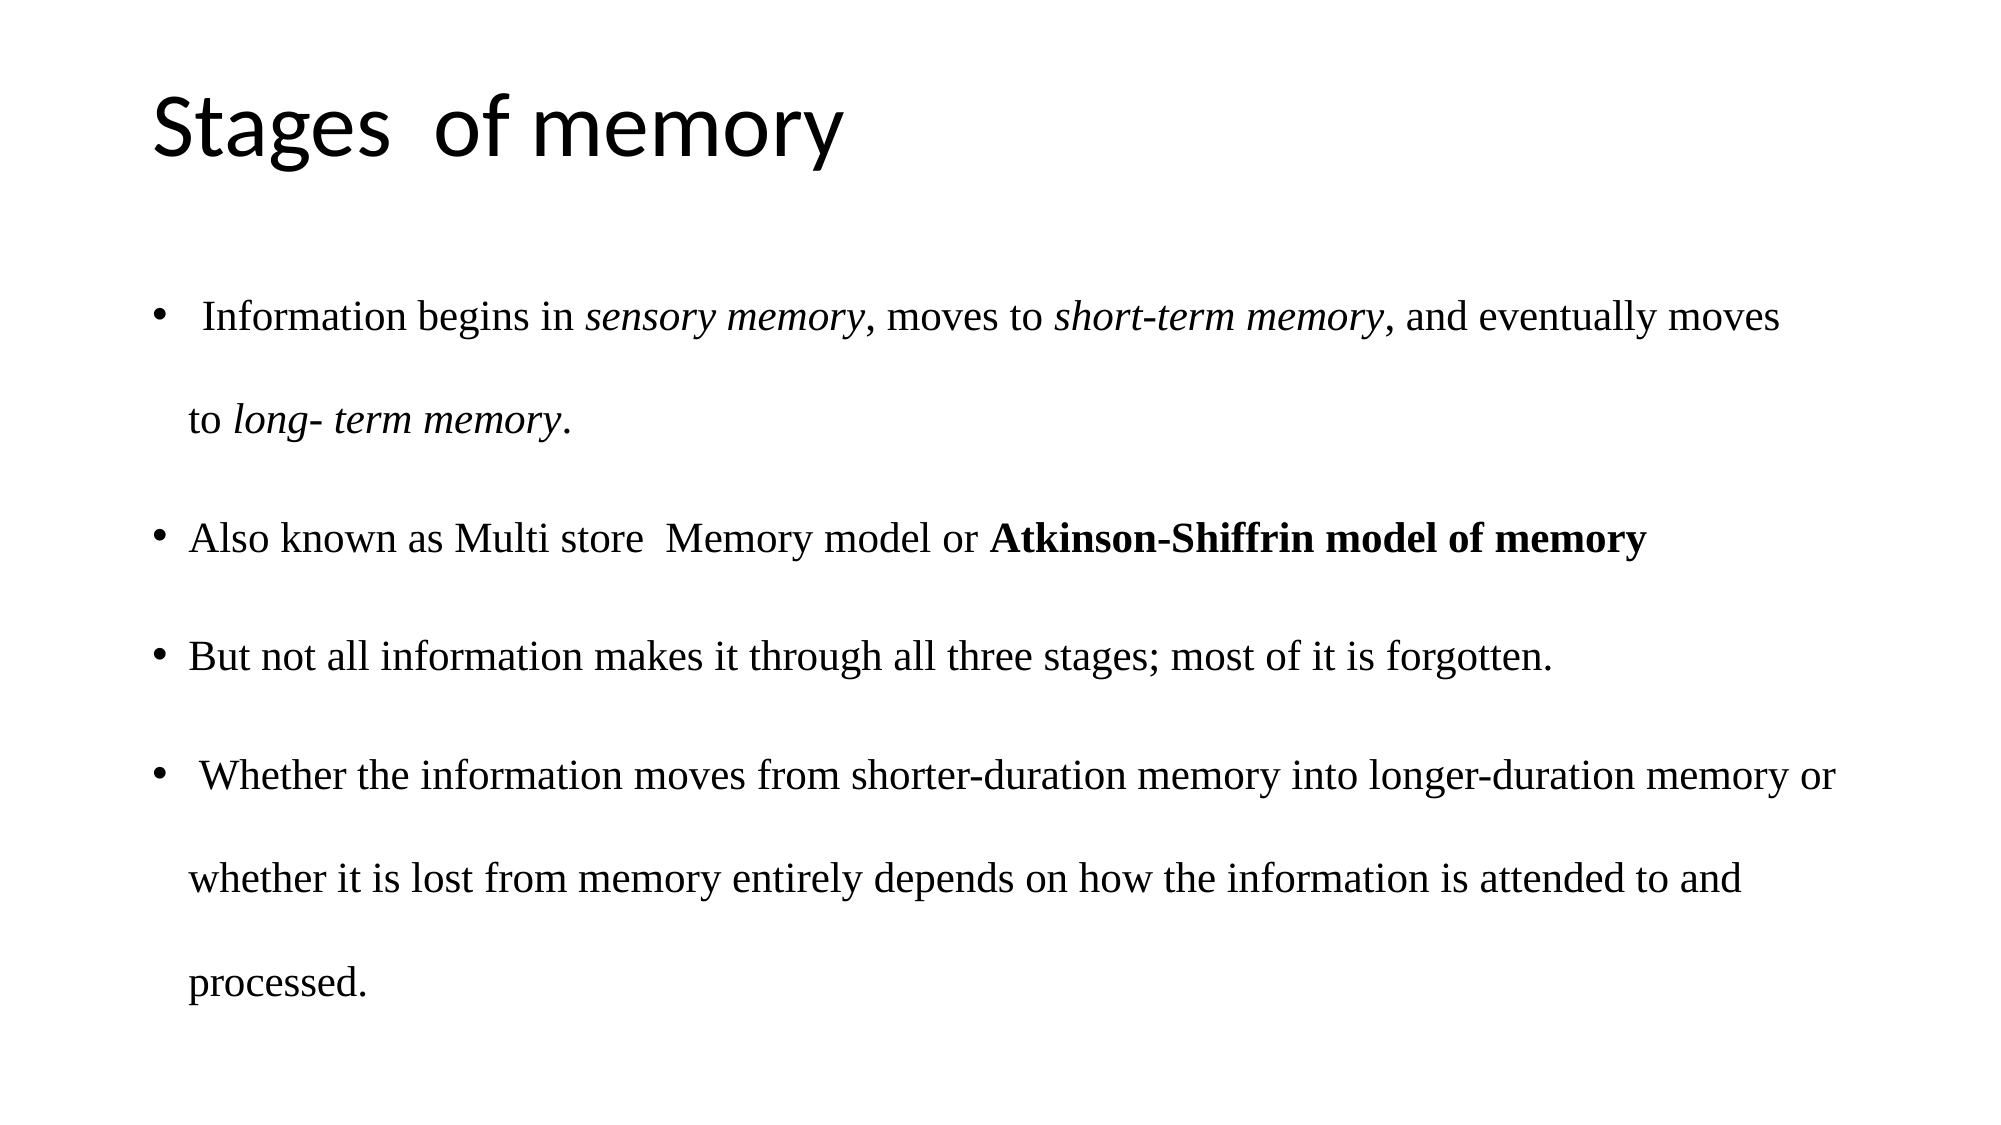

# Stages  of memory
 Information begins in sensory memory, moves to short-term memory, and eventually moves to long- term memory.
Also known as Multi store  Memory model or Atkinson-Shiffrin model of memory
But not all information makes it through all three stages; most of it is forgotten.
 Whether the information moves from shorter-duration memory into longer-duration memory or whether it is lost from memory entirely depends on how the information is attended to and processed.